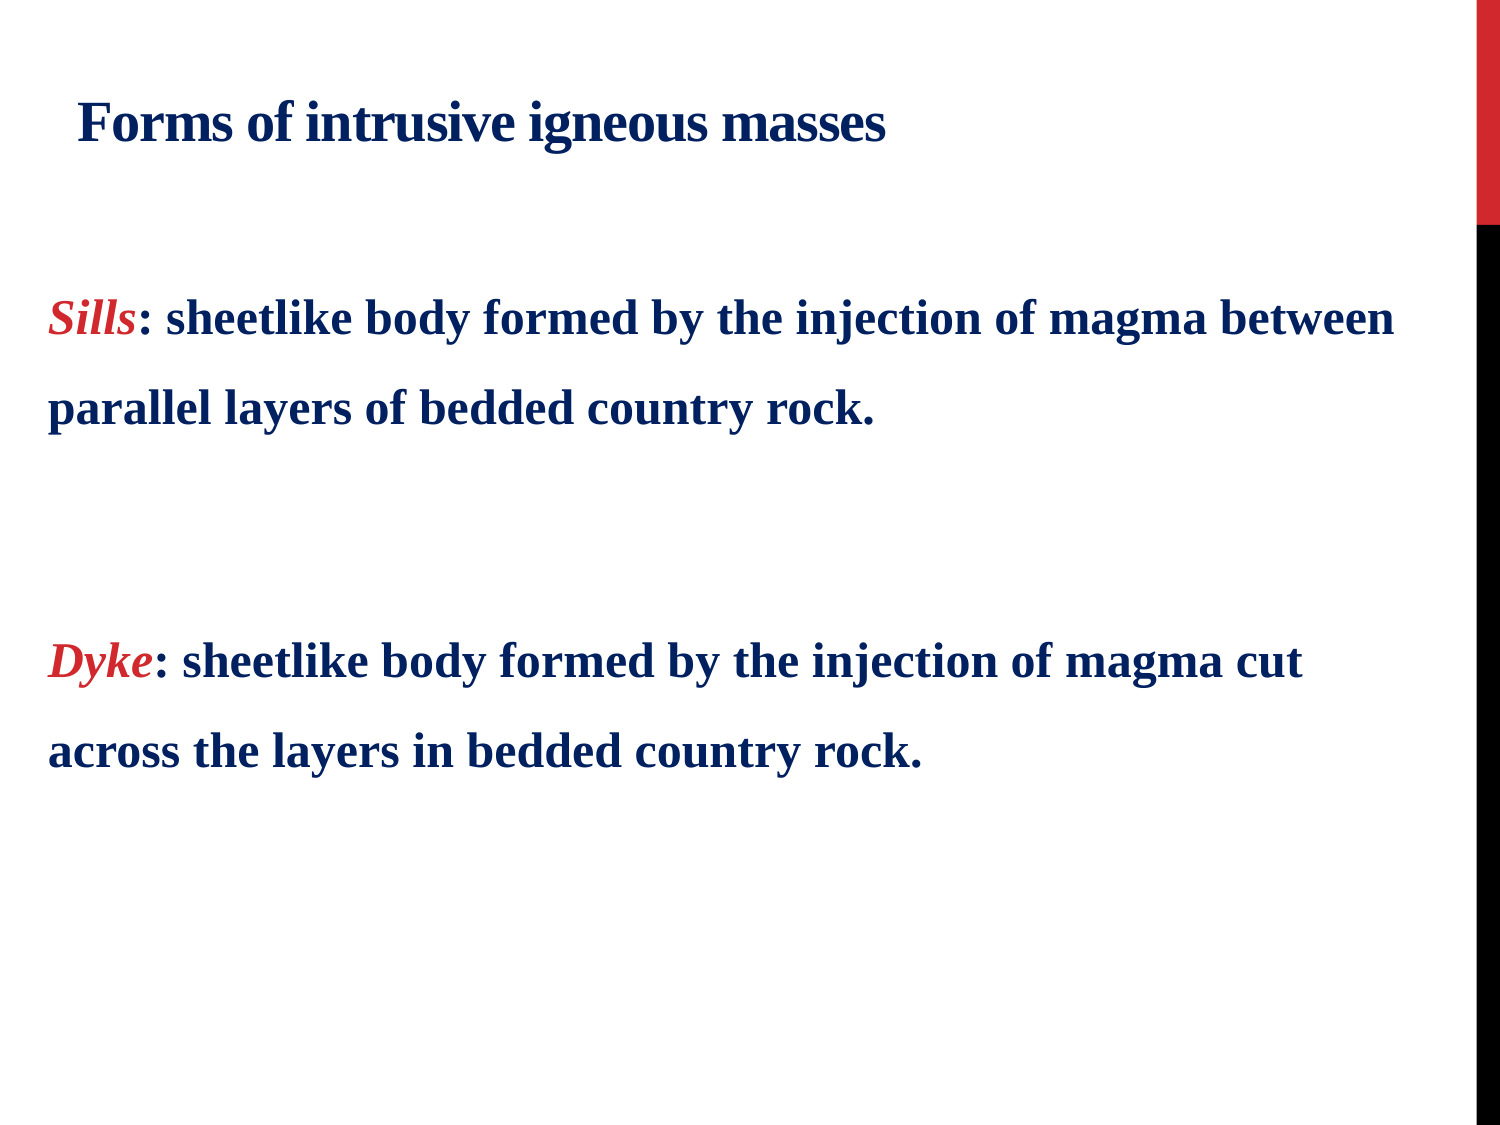

# Forms of intrusive igneous masses
Sills: sheetlike body formed by the injection of magma between parallel layers of bedded country rock.

Dyke: sheetlike body formed by the injection of magma cut across the layers in bedded country rock.